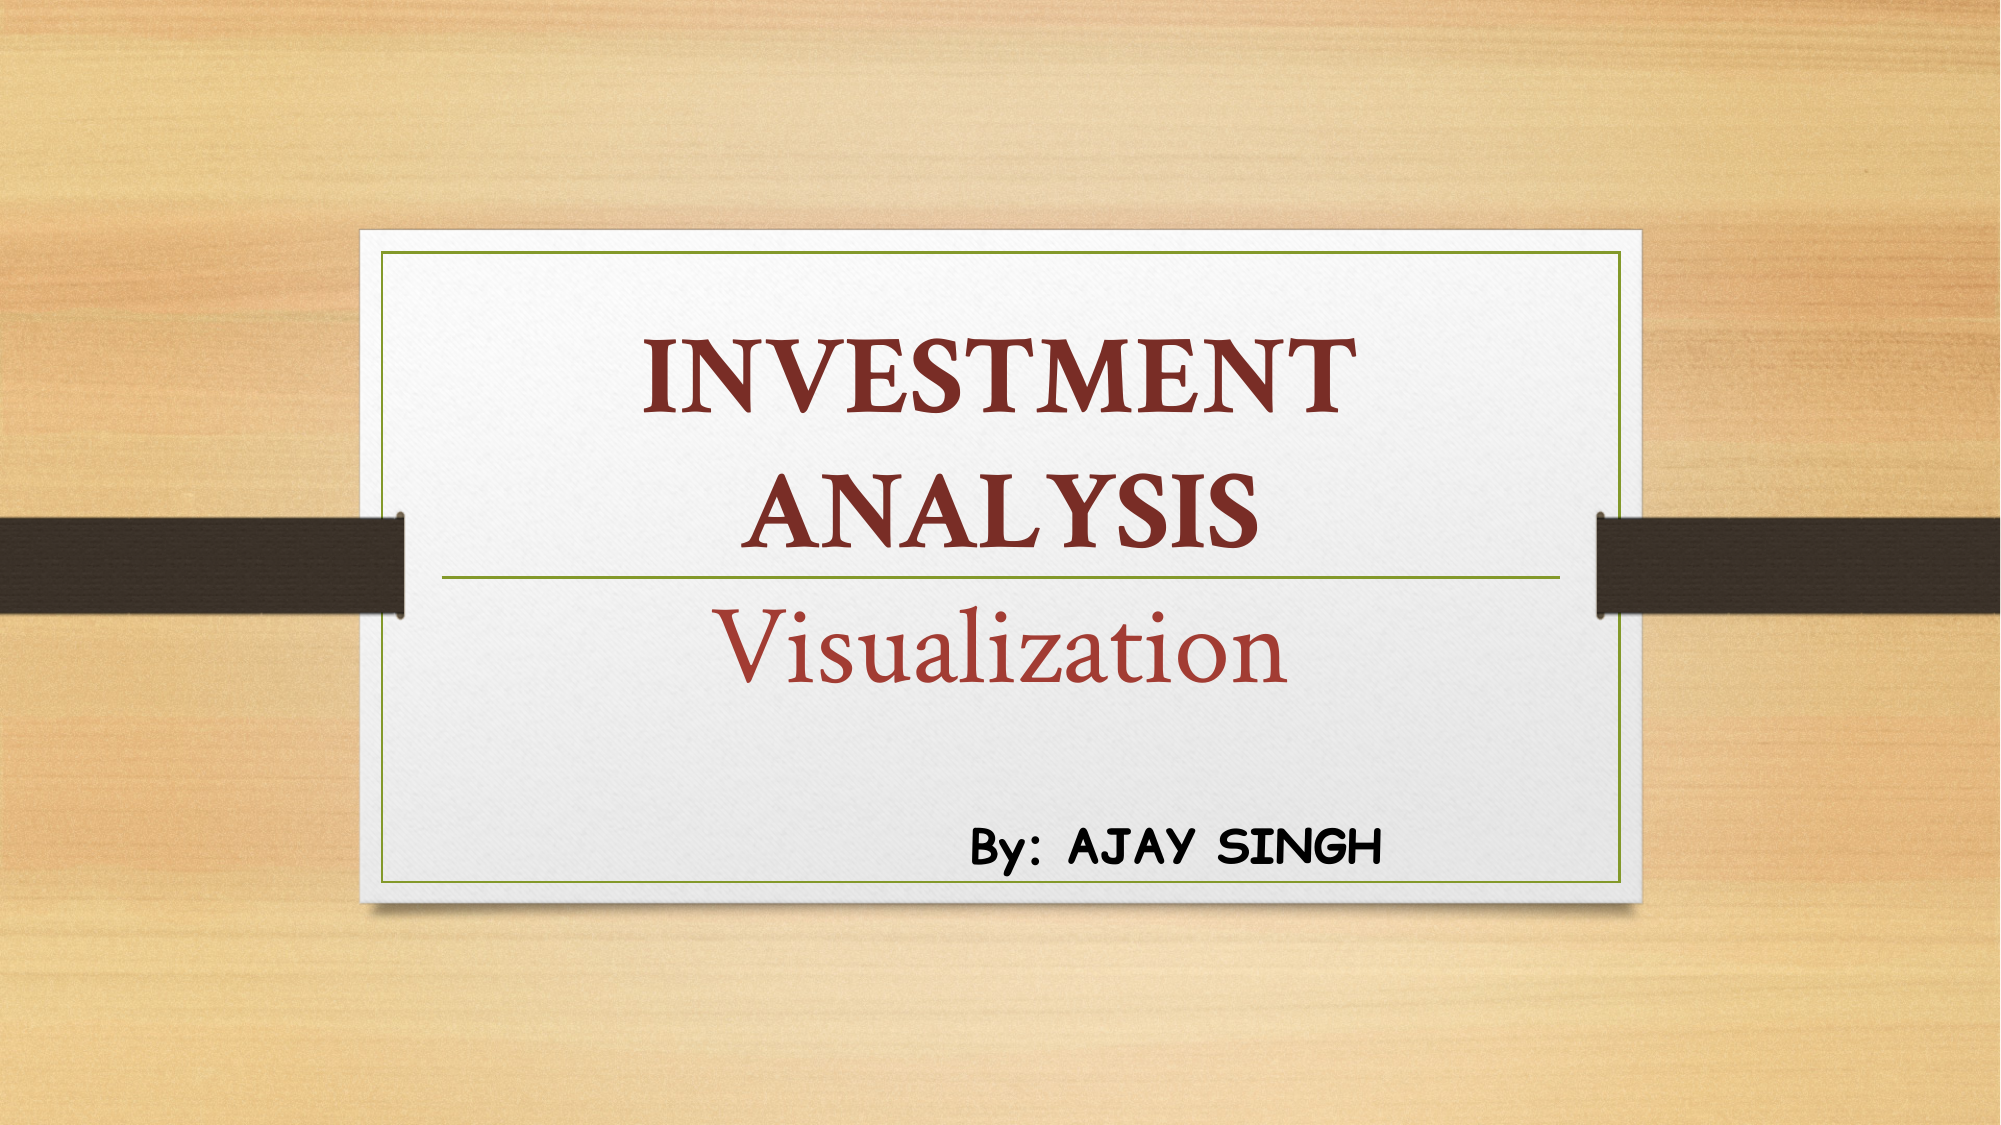

# INVESTMENT ANALYSIS Visualization

                                    By: AJAY SINGH